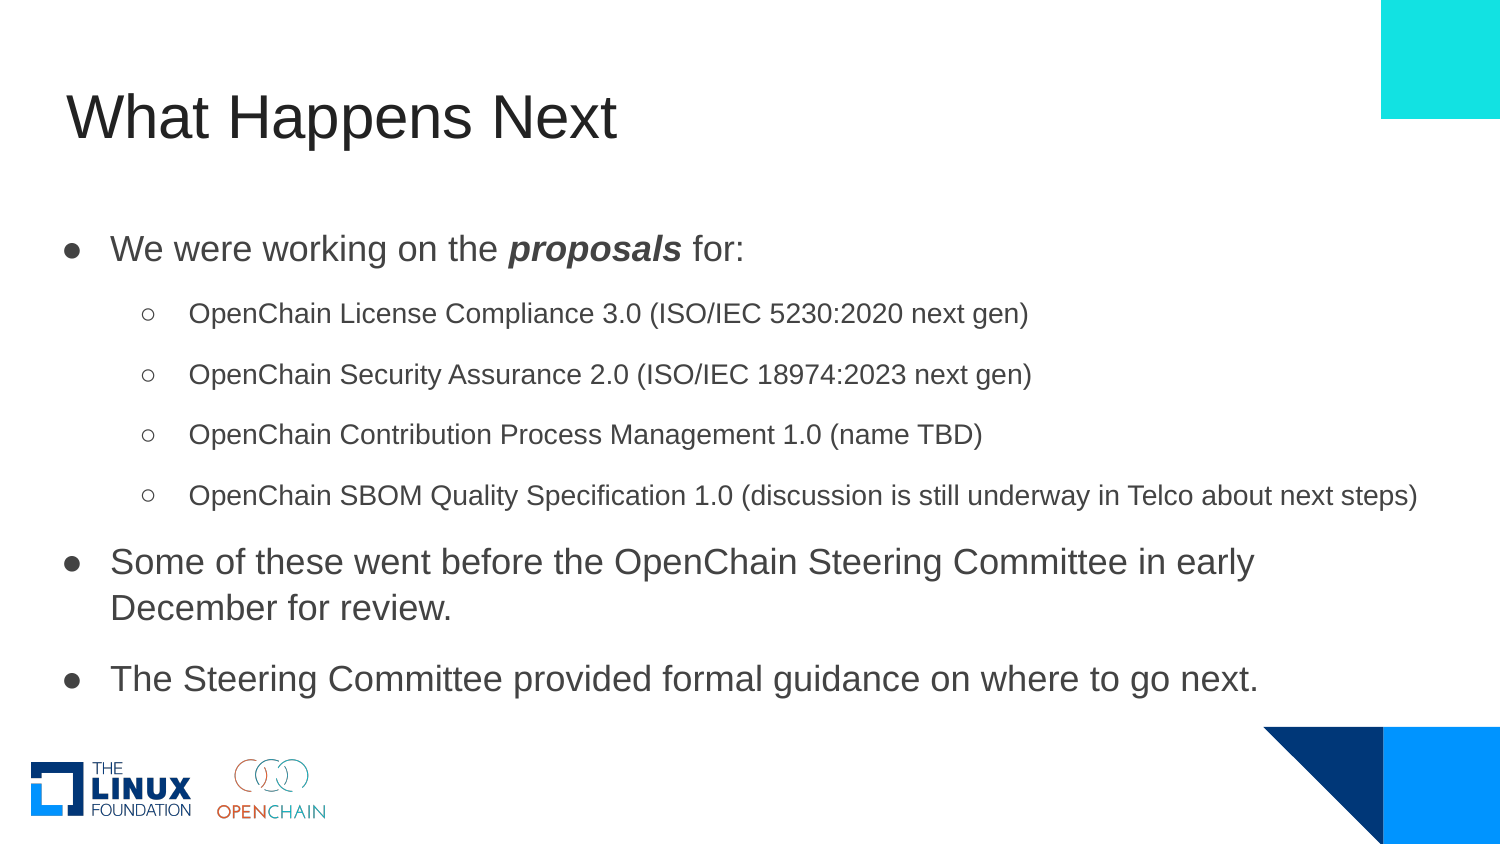

# What Happens Next
We were working on the proposals for:
OpenChain License Compliance 3.0 (ISO/IEC 5230:2020 next gen)
OpenChain Security Assurance 2.0 (ISO/IEC 18974:2023 next gen)
OpenChain Contribution Process Management 1.0 (name TBD)
OpenChain SBOM Quality Specification 1.0 (discussion is still underway in Telco about next steps)
Some of these went before the OpenChain Steering Committee in early December for review.
The Steering Committee provided formal guidance on where to go next.